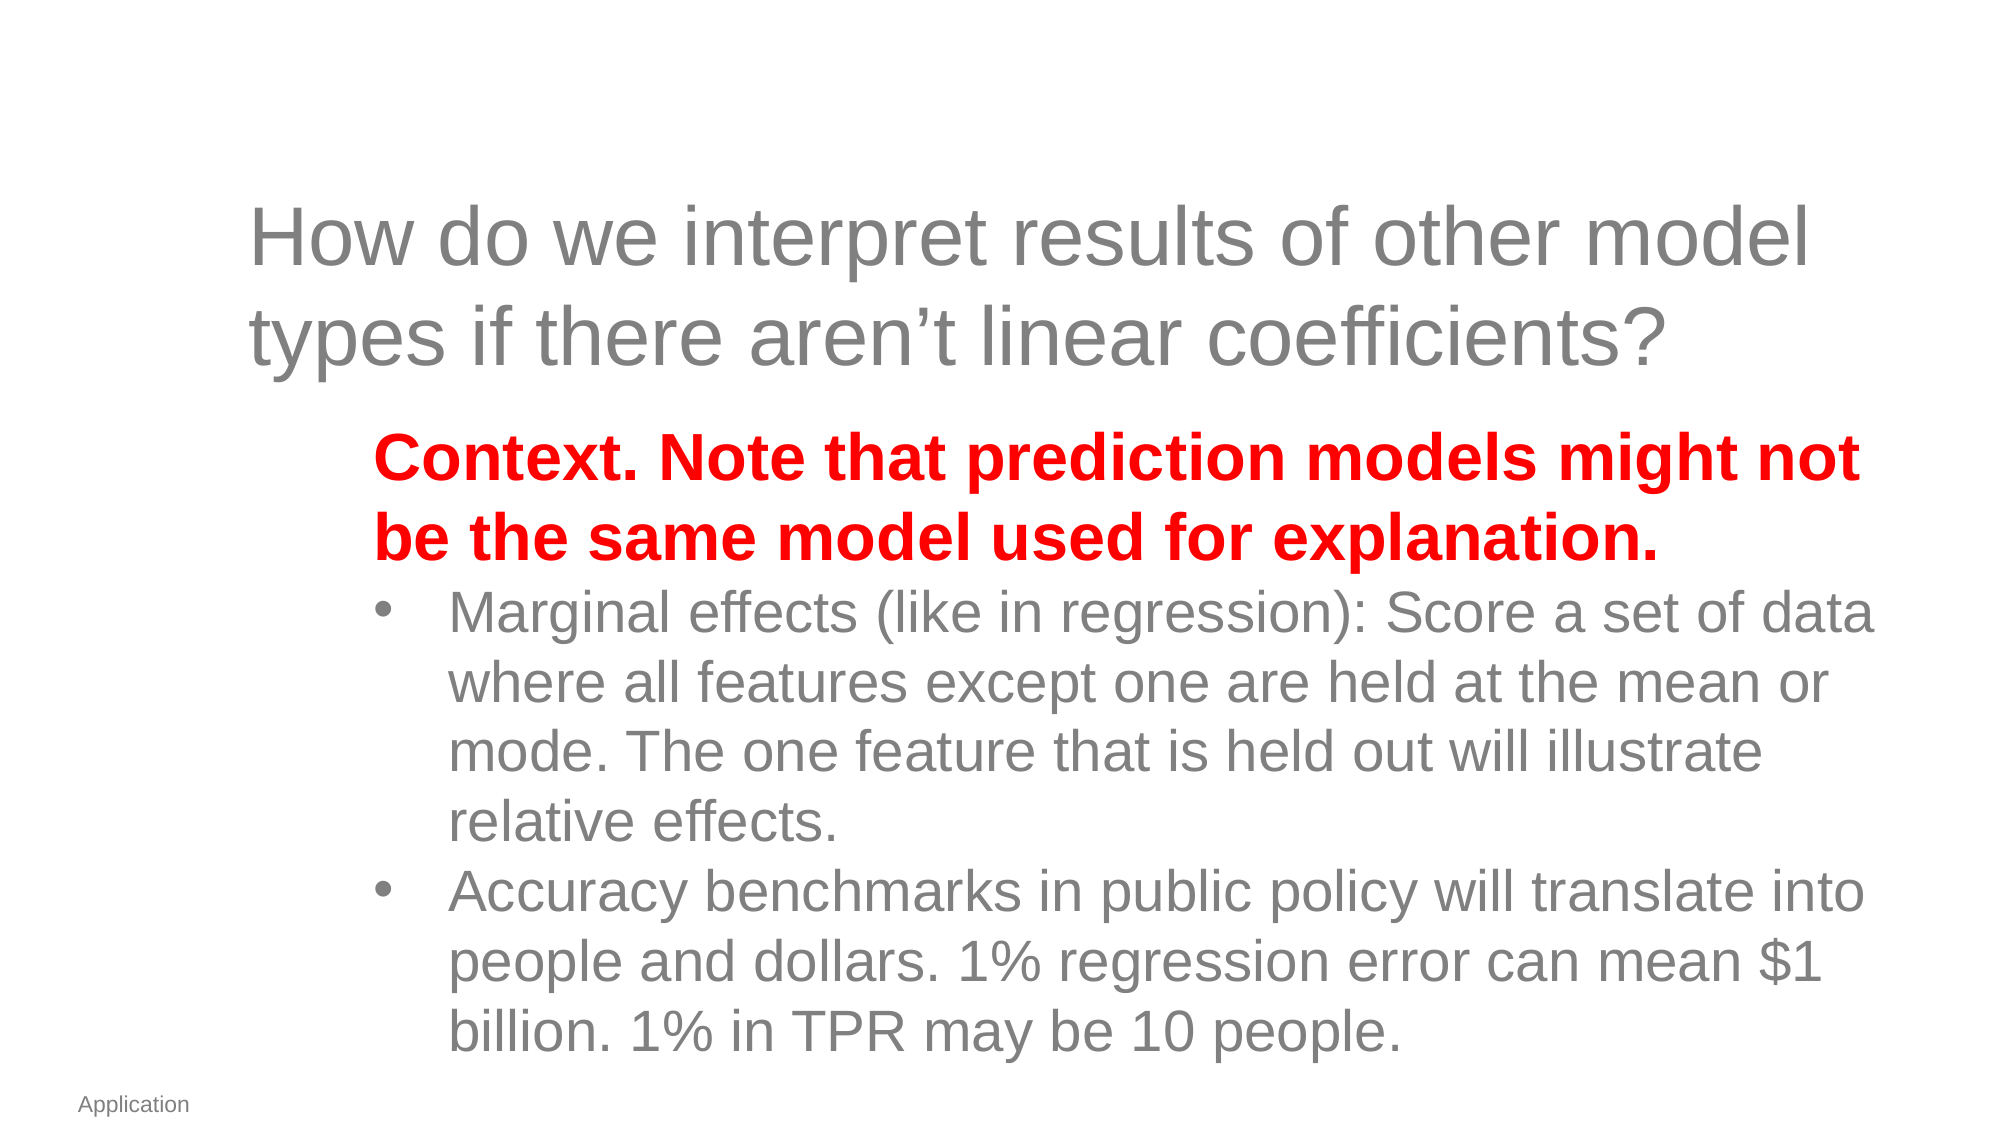

How do we interpret results of other model types if there aren’t linear coefficients?
Context. Note that prediction models might not be the same model used for explanation.
Marginal effects (like in regression): Score a set of data where all features except one are held at the mean or mode. The one feature that is held out will illustrate relative effects.
Accuracy benchmarks in public policy will translate into people and dollars. 1% regression error can mean $1 billion. 1% in TPR may be 10 people.

Application